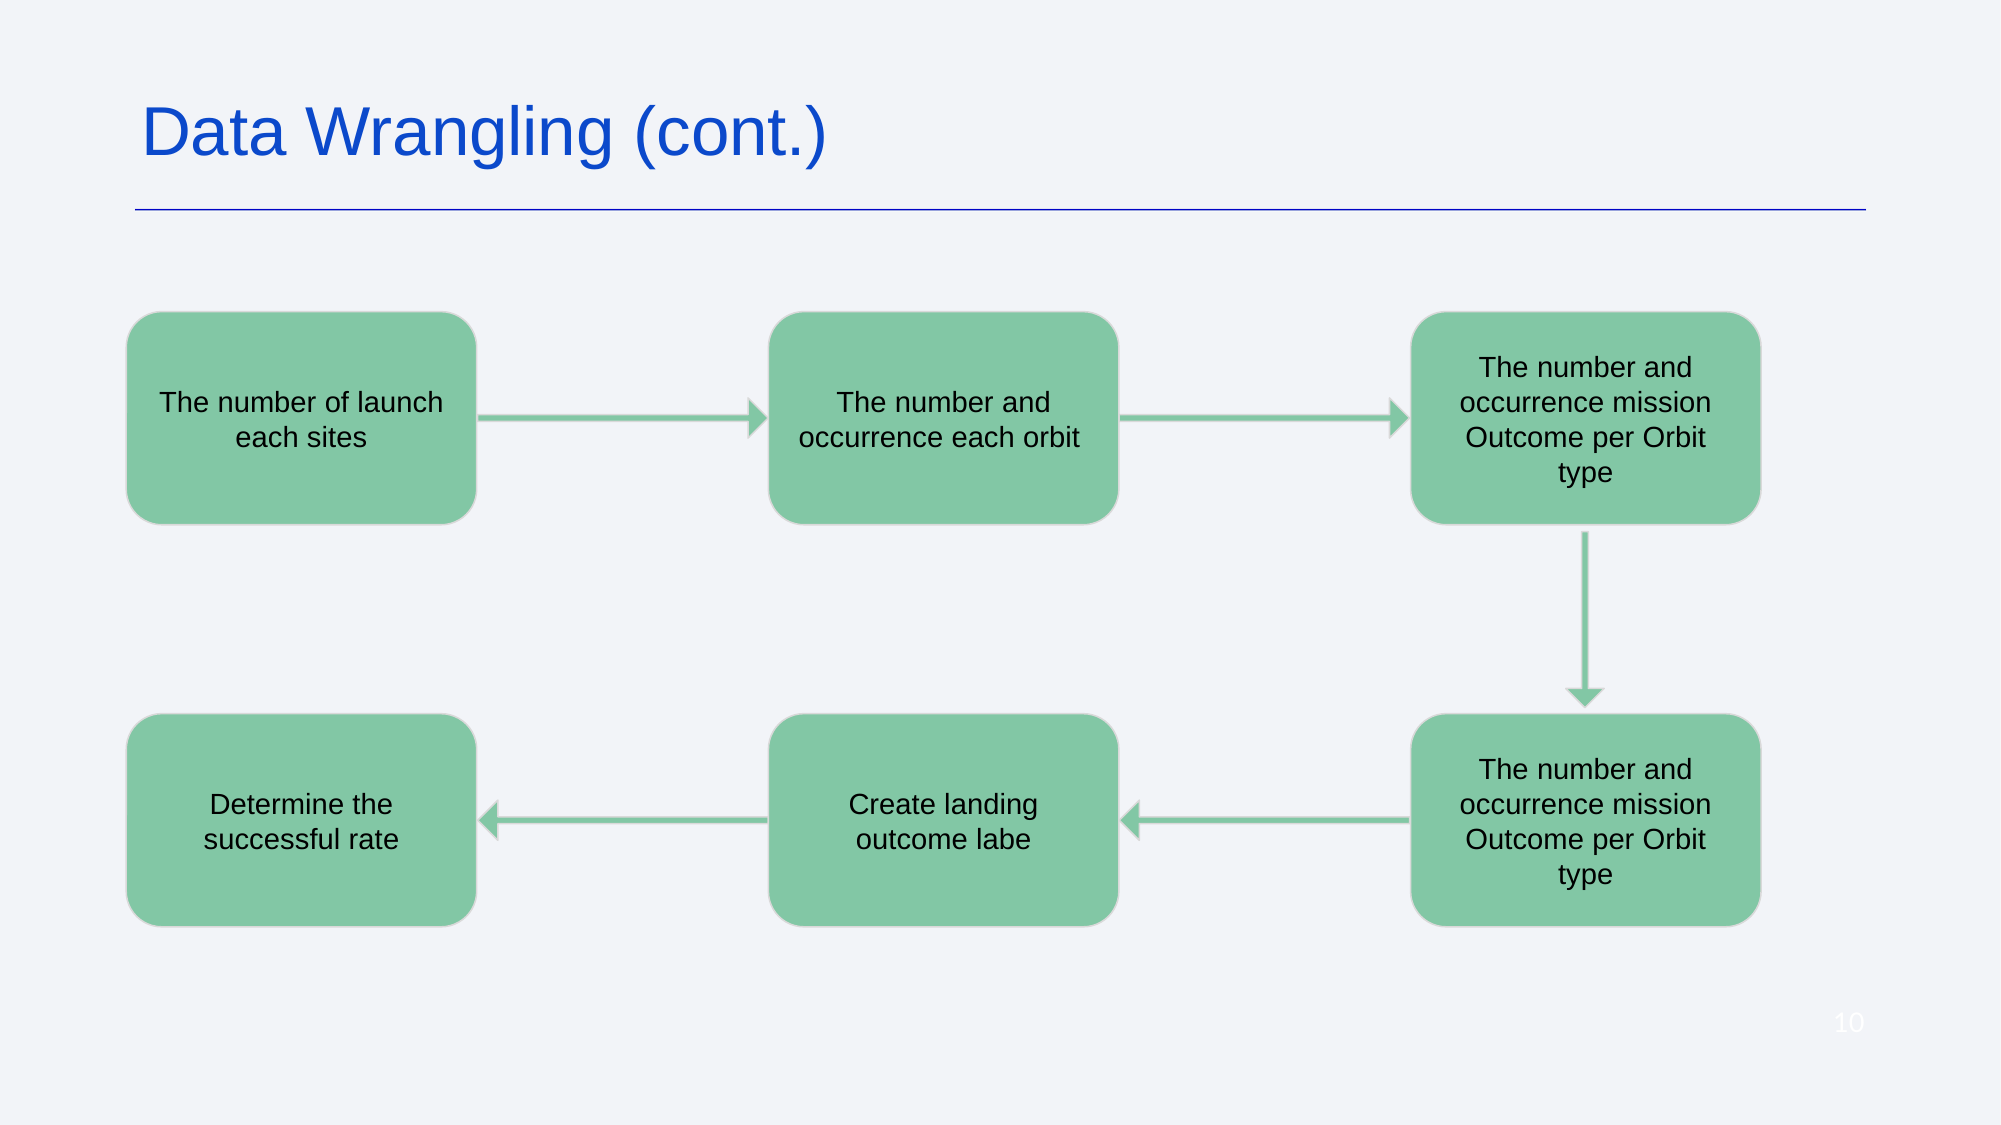

Data Wrangling (cont.)
The number of launch each sites
The number and occurrence each orbit
The number and occurrence mission Outcome per Orbit type

Determine the successful rate
Create landing outcome labe
The number and occurrence mission Outcome per Orbit type

10